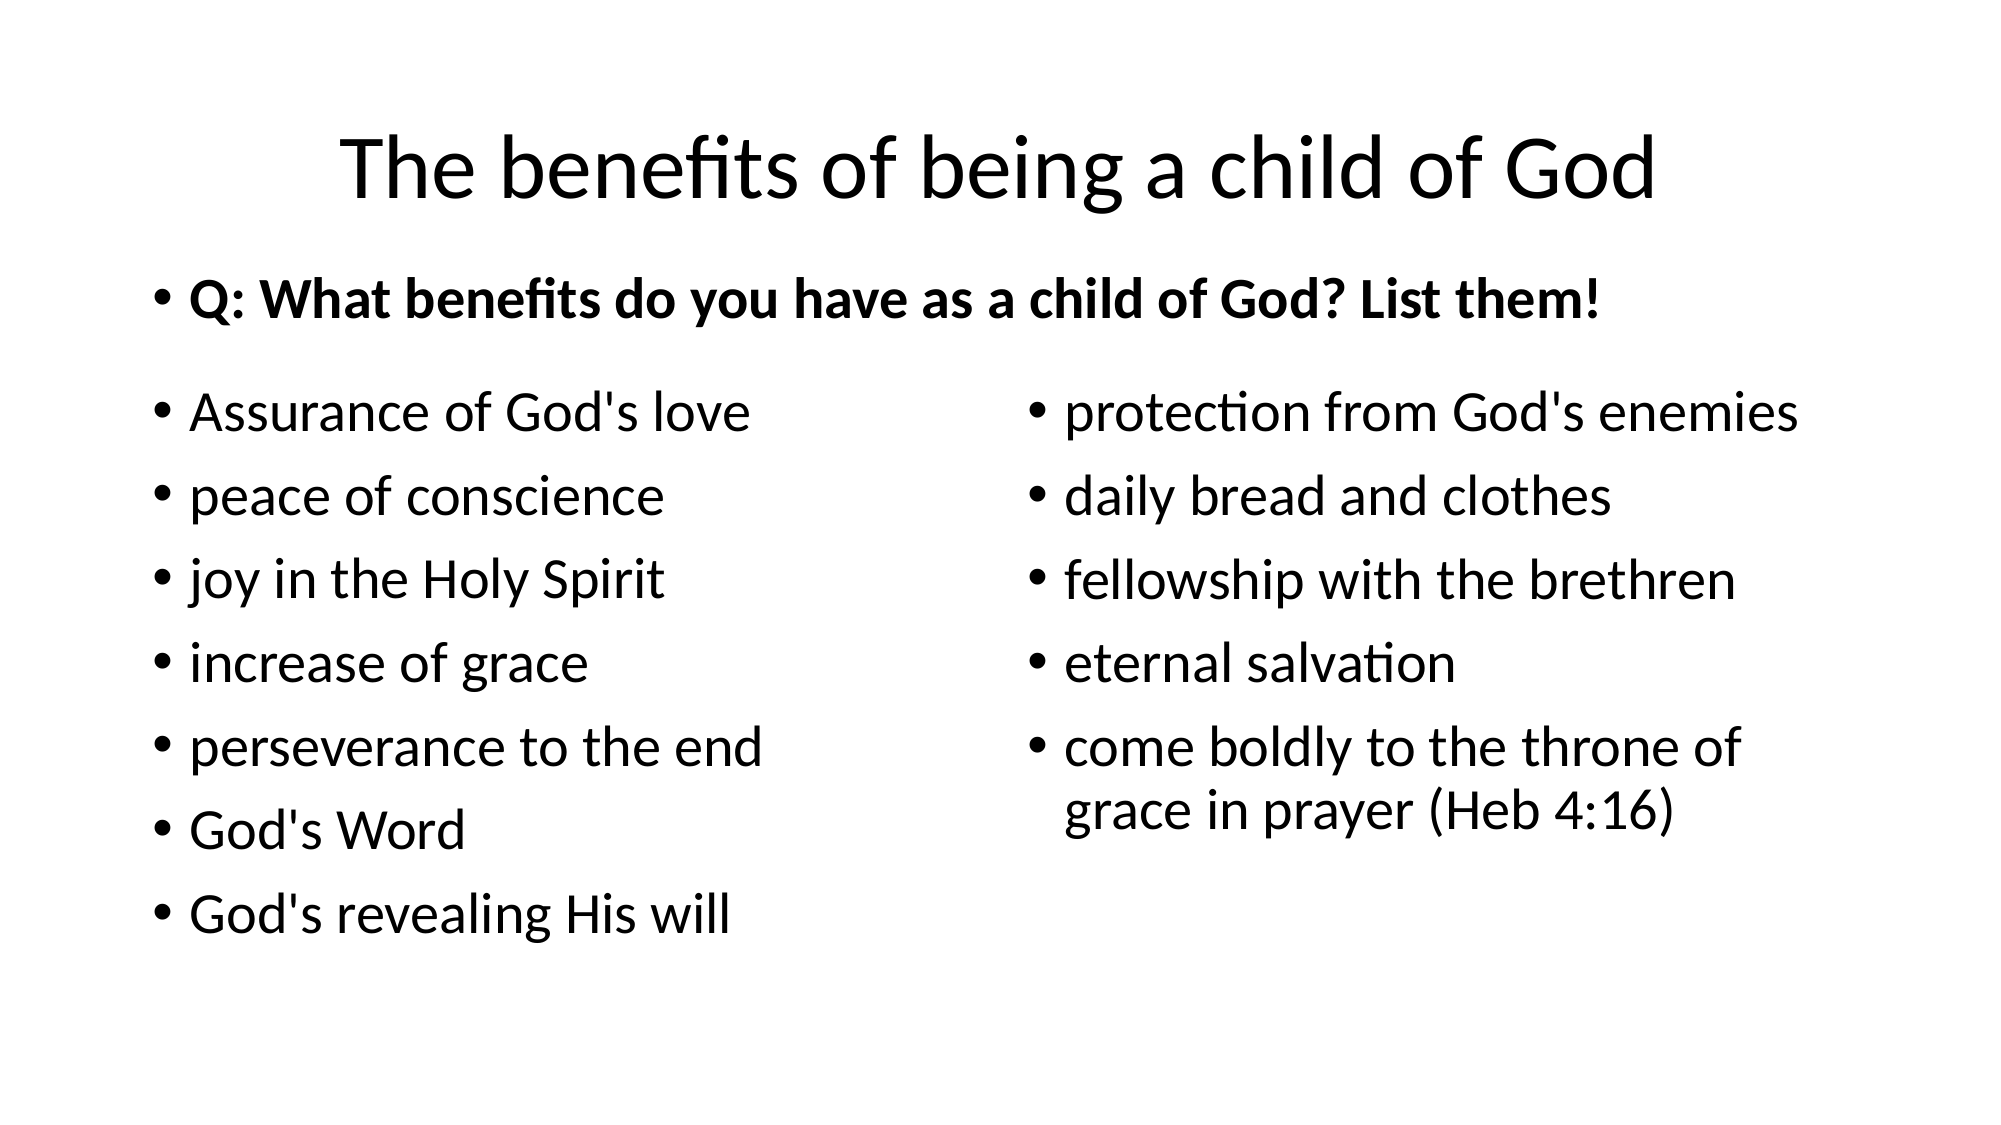

# The benefits of being a child of God
Q: What benefits do you have as a child of God? List them!

Assurance of God's love
peace of conscience
joy in the Holy Spirit
increase of grace
perseverance to the end
God's Word
God's revealing His will
protection from God's enemies
daily bread and clothes
fellowship with the brethren
eternal salvation
come boldly to the throne of grace in prayer (Heb 4:16)